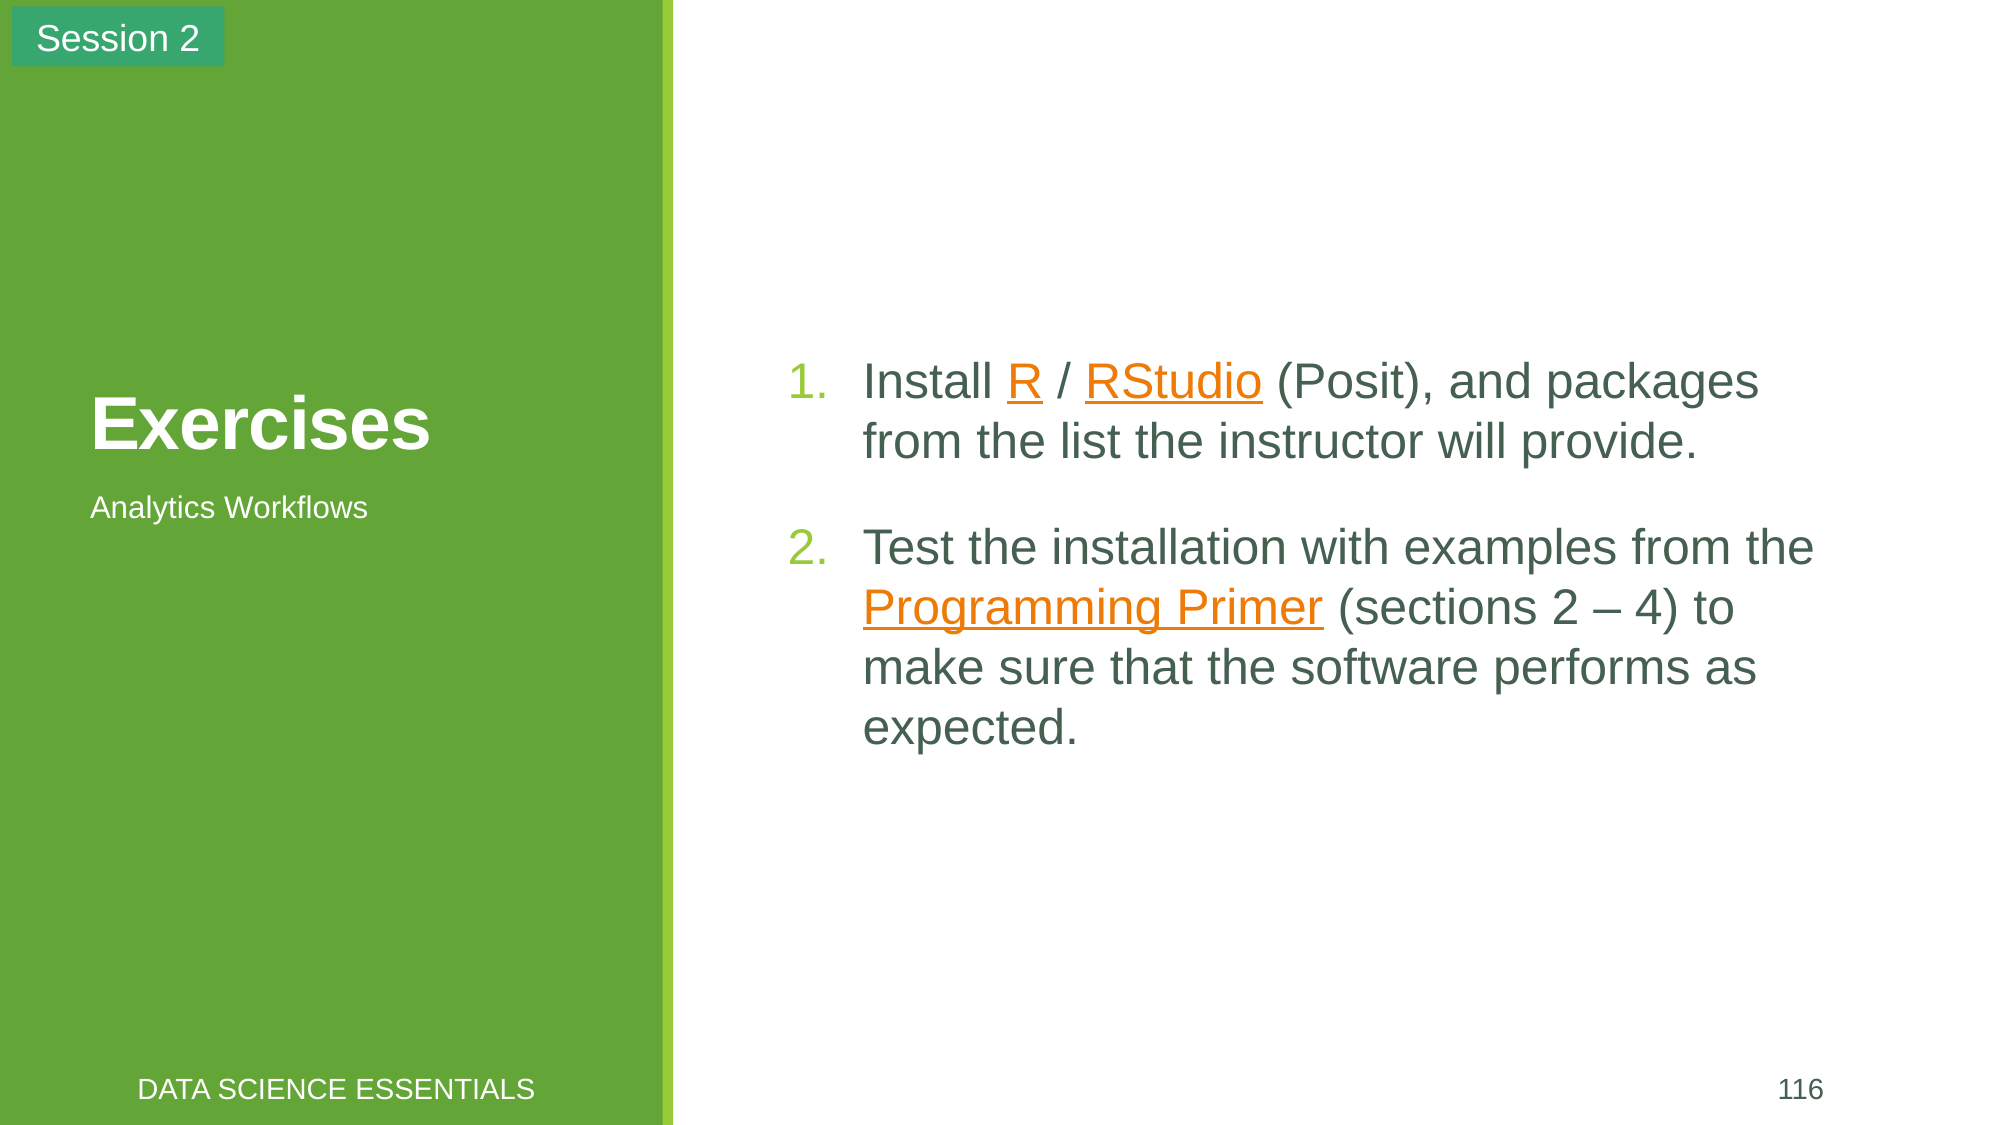

Session 2
# Exercises
Install R / RStudio (Posit), and packages from the list the instructor will provide.
Test the installation with examples from the Programming Primer (sections 2 – 4) to make sure that the software performs as expected.

Analytics Workflows
DATA SCIENCE ESSENTIALS
116